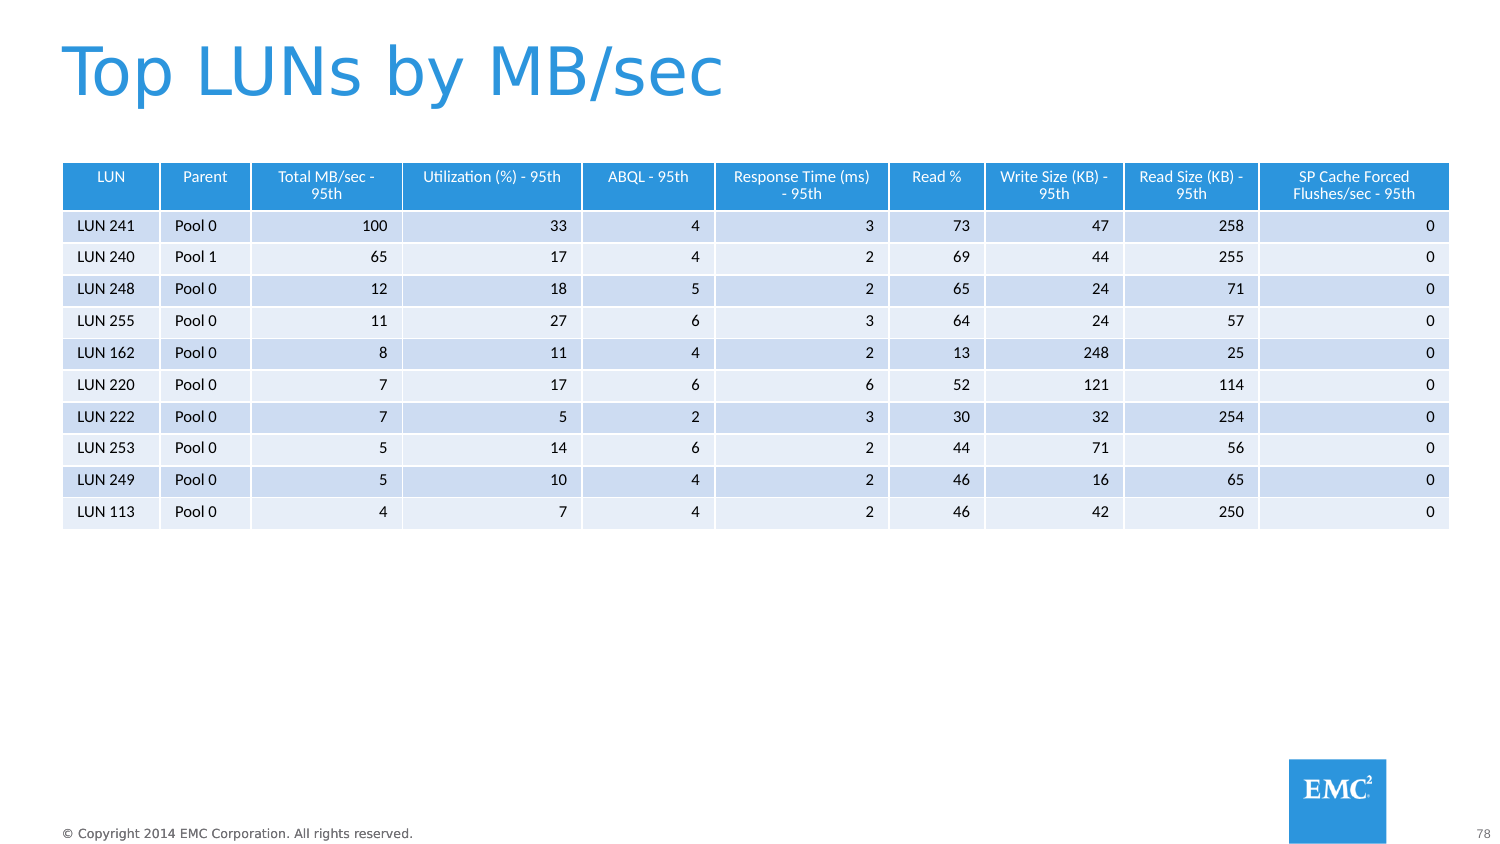

# Top LUNs by MB/sec
| LUN | Parent | Total MB/sec - 95th | Utilization (%) - 95th | ABQL - 95th | Response Time (ms) - 95th | Read % | Write Size (KB) - 95th | Read Size (KB) - 95th | SP Cache Forced Flushes/sec - 95th |
| --- | --- | --- | --- | --- | --- | --- | --- | --- | --- |
| LUN 241 | Pool 0 | 100 | 33 | 4 | 3 | 73 | 47 | 258 | 0 |
| LUN 240 | Pool 1 | 65 | 17 | 4 | 2 | 69 | 44 | 255 | 0 |
| LUN 248 | Pool 0 | 12 | 18 | 5 | 2 | 65 | 24 | 71 | 0 |
| LUN 255 | Pool 0 | 11 | 27 | 6 | 3 | 64 | 24 | 57 | 0 |
| LUN 162 | Pool 0 | 8 | 11 | 4 | 2 | 13 | 248 | 25 | 0 |
| LUN 220 | Pool 0 | 7 | 17 | 6 | 6 | 52 | 121 | 114 | 0 |
| LUN 222 | Pool 0 | 7 | 5 | 2 | 3 | 30 | 32 | 254 | 0 |
| LUN 253 | Pool 0 | 5 | 14 | 6 | 2 | 44 | 71 | 56 | 0 |
| LUN 249 | Pool 0 | 5 | 10 | 4 | 2 | 46 | 16 | 65 | 0 |
| LUN 113 | Pool 0 | 4 | 7 | 4 | 2 | 46 | 42 | 250 | 0 |